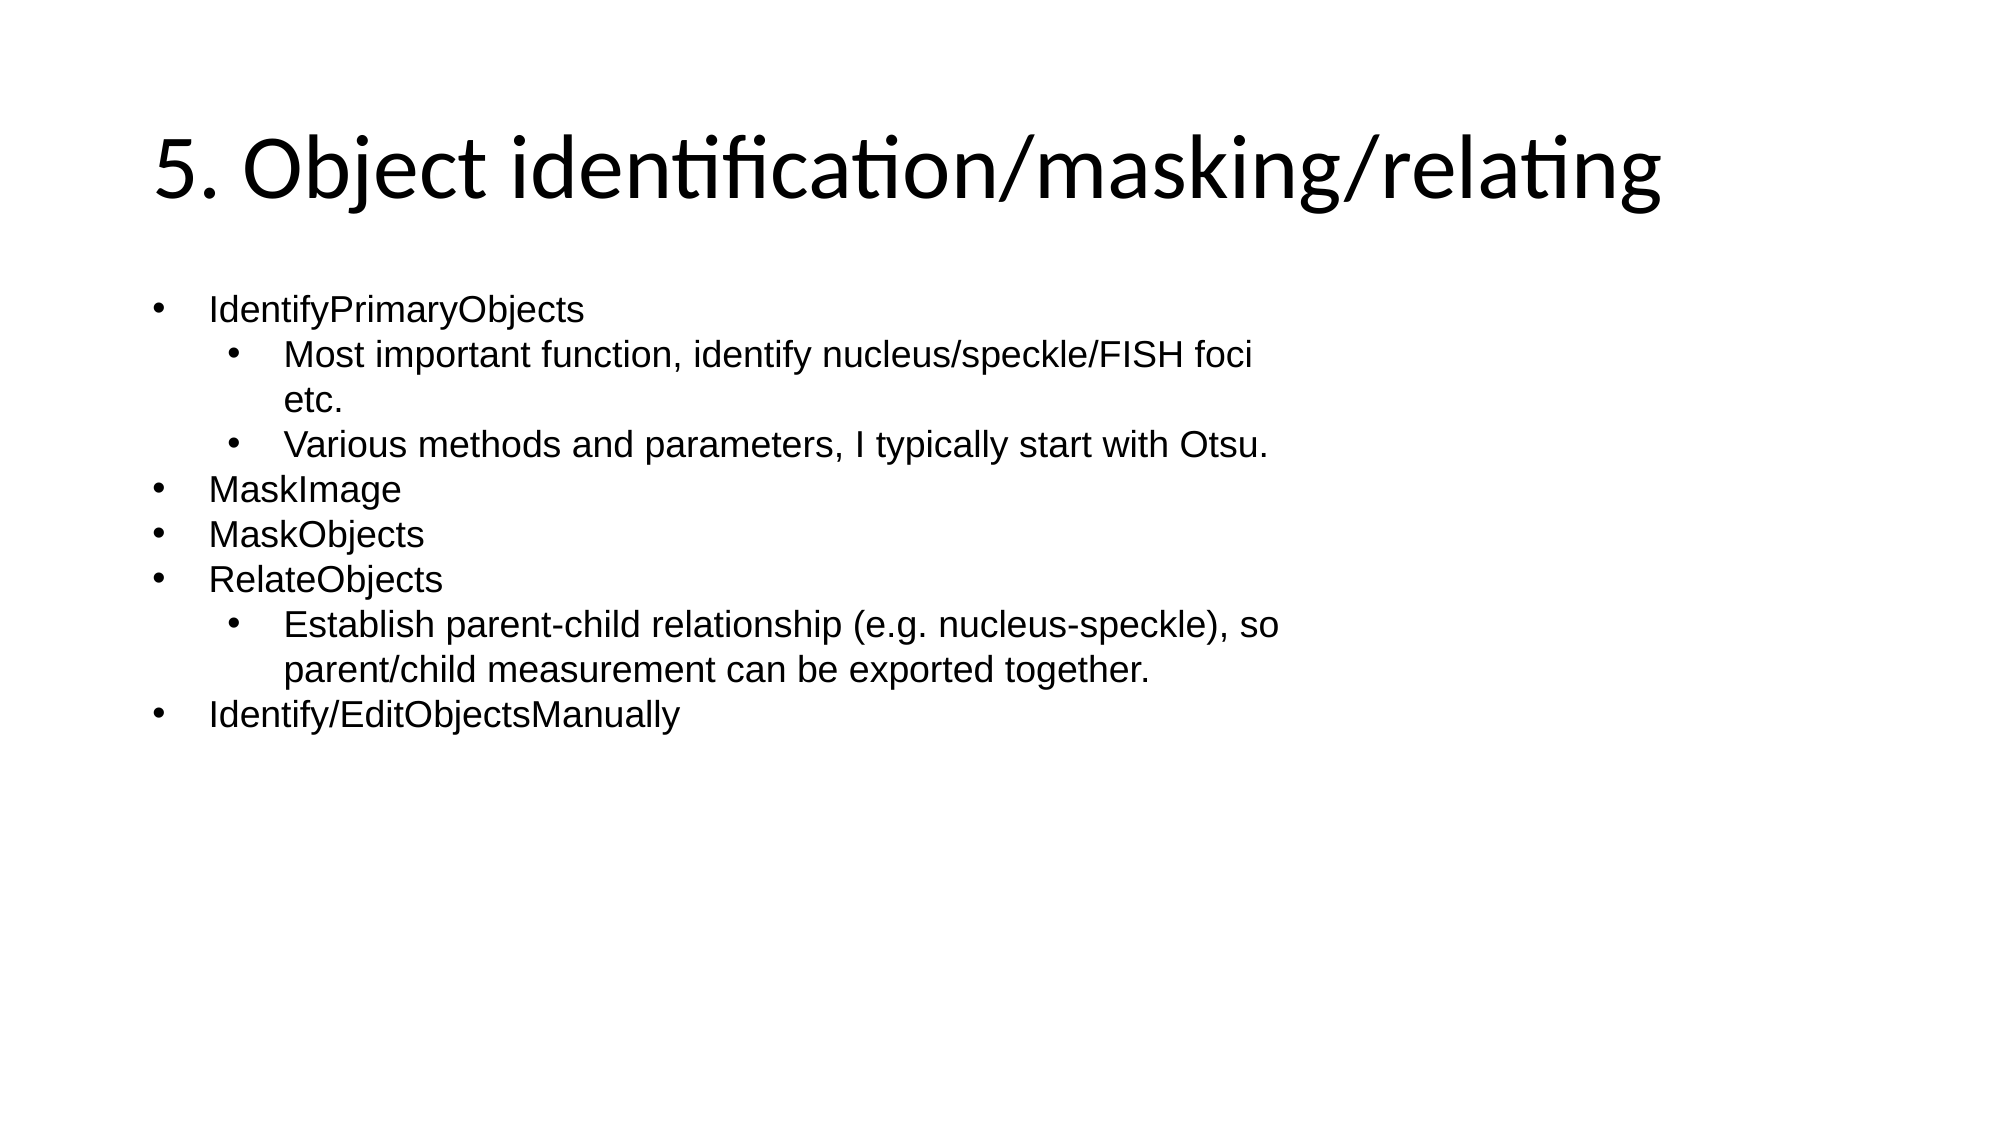

# 5. Object identification/masking/relating
IdentifyPrimaryObjects
Most important function, identify nucleus/speckle/FISH foci etc.
Various methods and parameters, I typically start with Otsu.
MaskImage
MaskObjects
RelateObjects
Establish parent-child relationship (e.g. nucleus-speckle), so parent/child measurement can be exported together.
Identify/EditObjectsManually